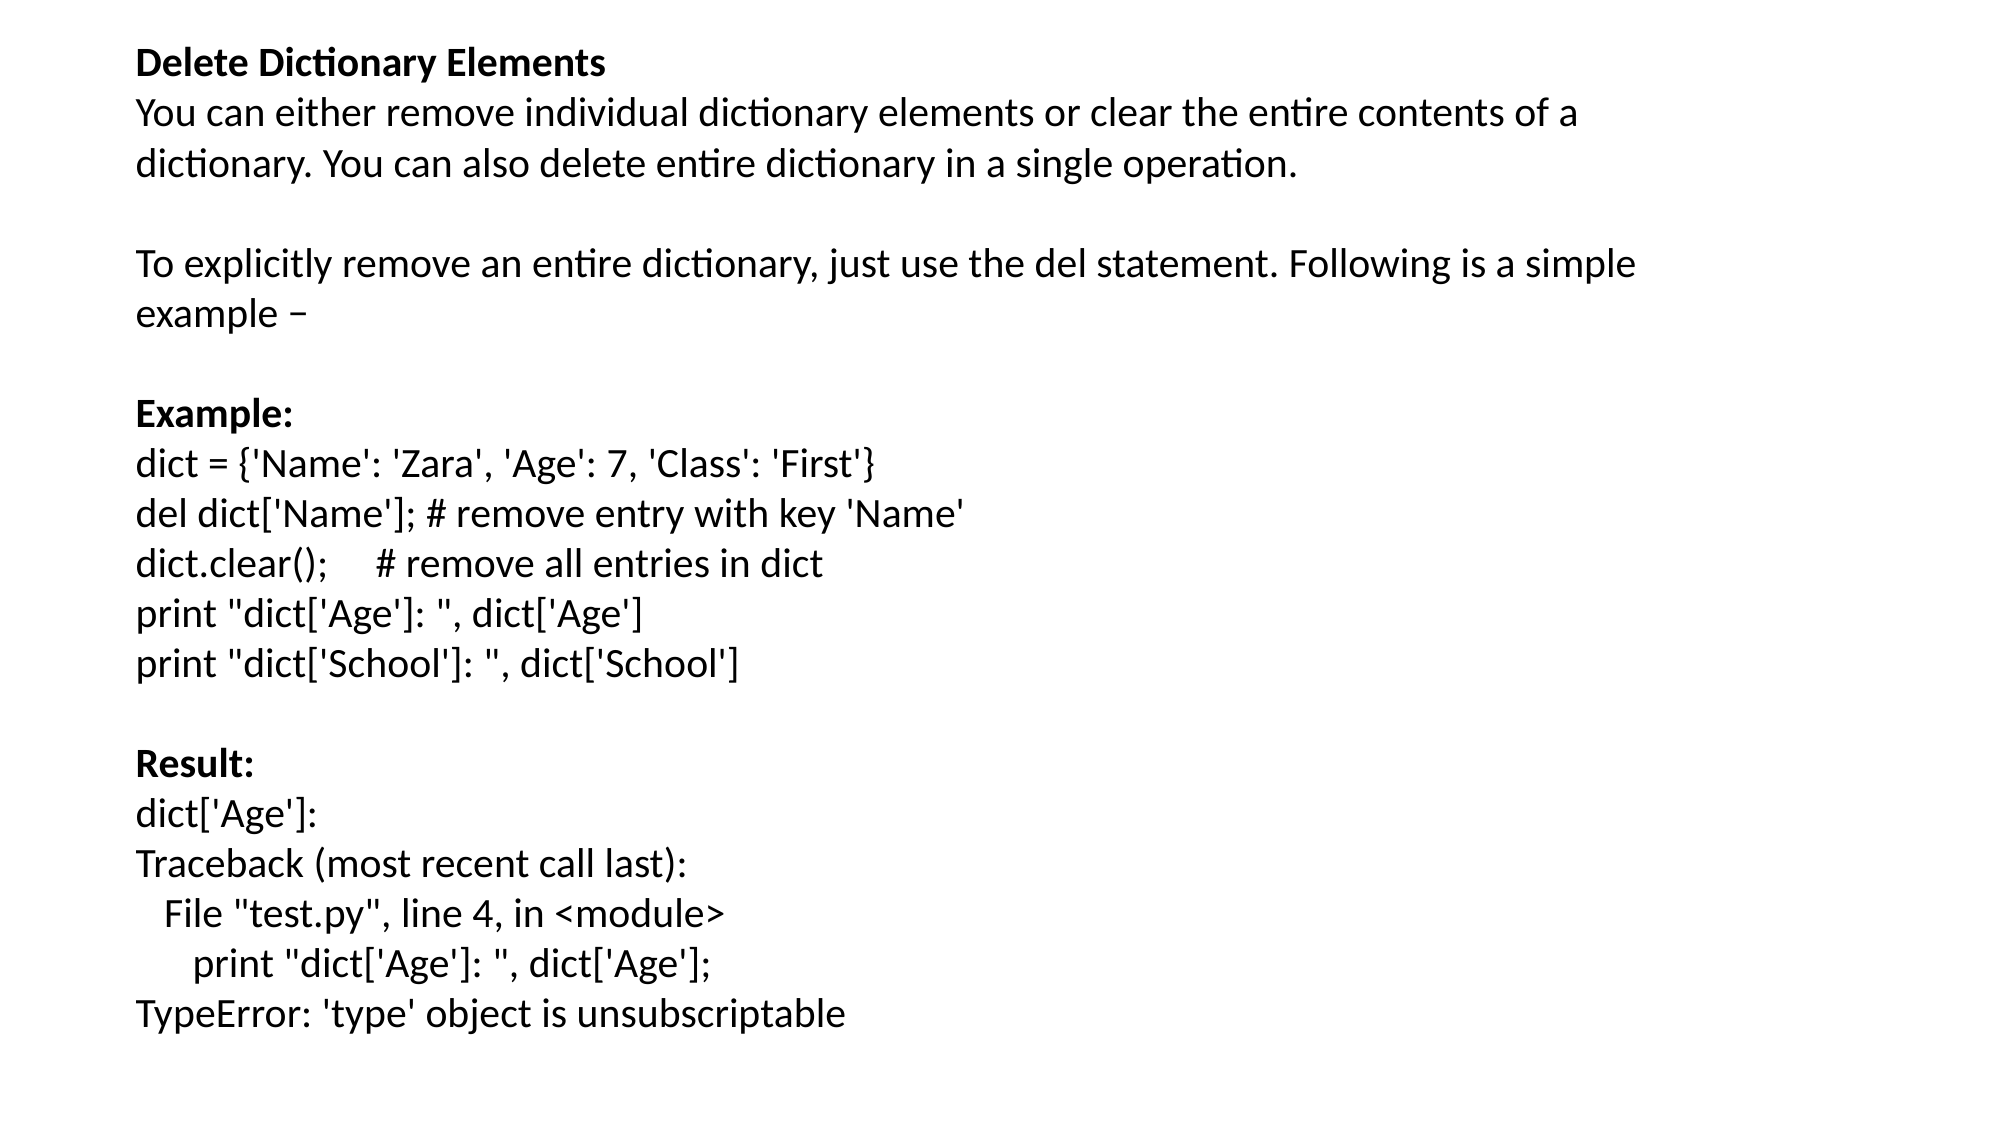

Delete Dictionary Elements
You can either remove individual dictionary elements or clear the entire contents of a dictionary. You can also delete entire dictionary in a single operation.

To explicitly remove an entire dictionary, just use the del statement. Following is a simple example −

Example:
dict = {'Name': 'Zara', 'Age': 7, 'Class': 'First'}
del dict['Name']; # remove entry with key 'Name'
dict.clear();     # remove all entries in dict
print "dict['Age']: ", dict['Age']
print "dict['School']: ", dict['School']

Result:
dict['Age']:
Traceback (most recent call last):
   File "test.py", line 4, in <module>
      print "dict['Age']: ", dict['Age'];
TypeError: 'type' object is unsubscriptable